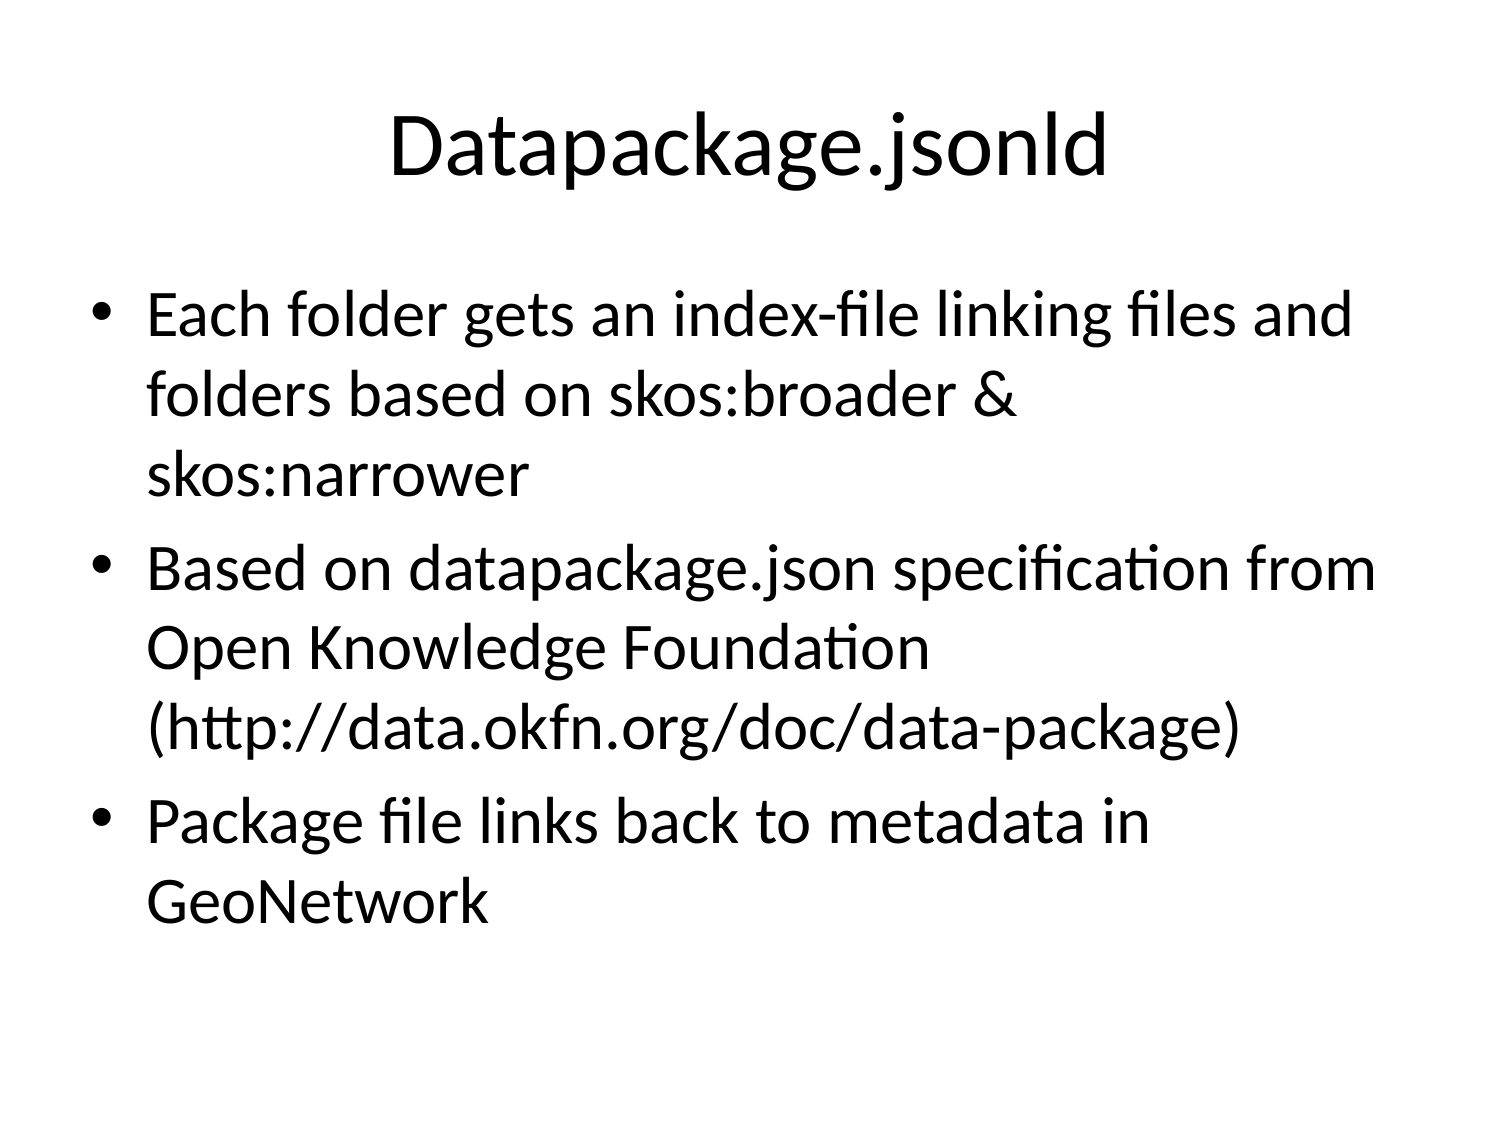

# Datapackage.jsonld
Each folder gets an index-file linking files and folders based on skos:broader & skos:narrower
Based on datapackage.json specification from Open Knowledge Foundation (http://data.okfn.org/doc/data-package)
Package file links back to metadata in GeoNetwork